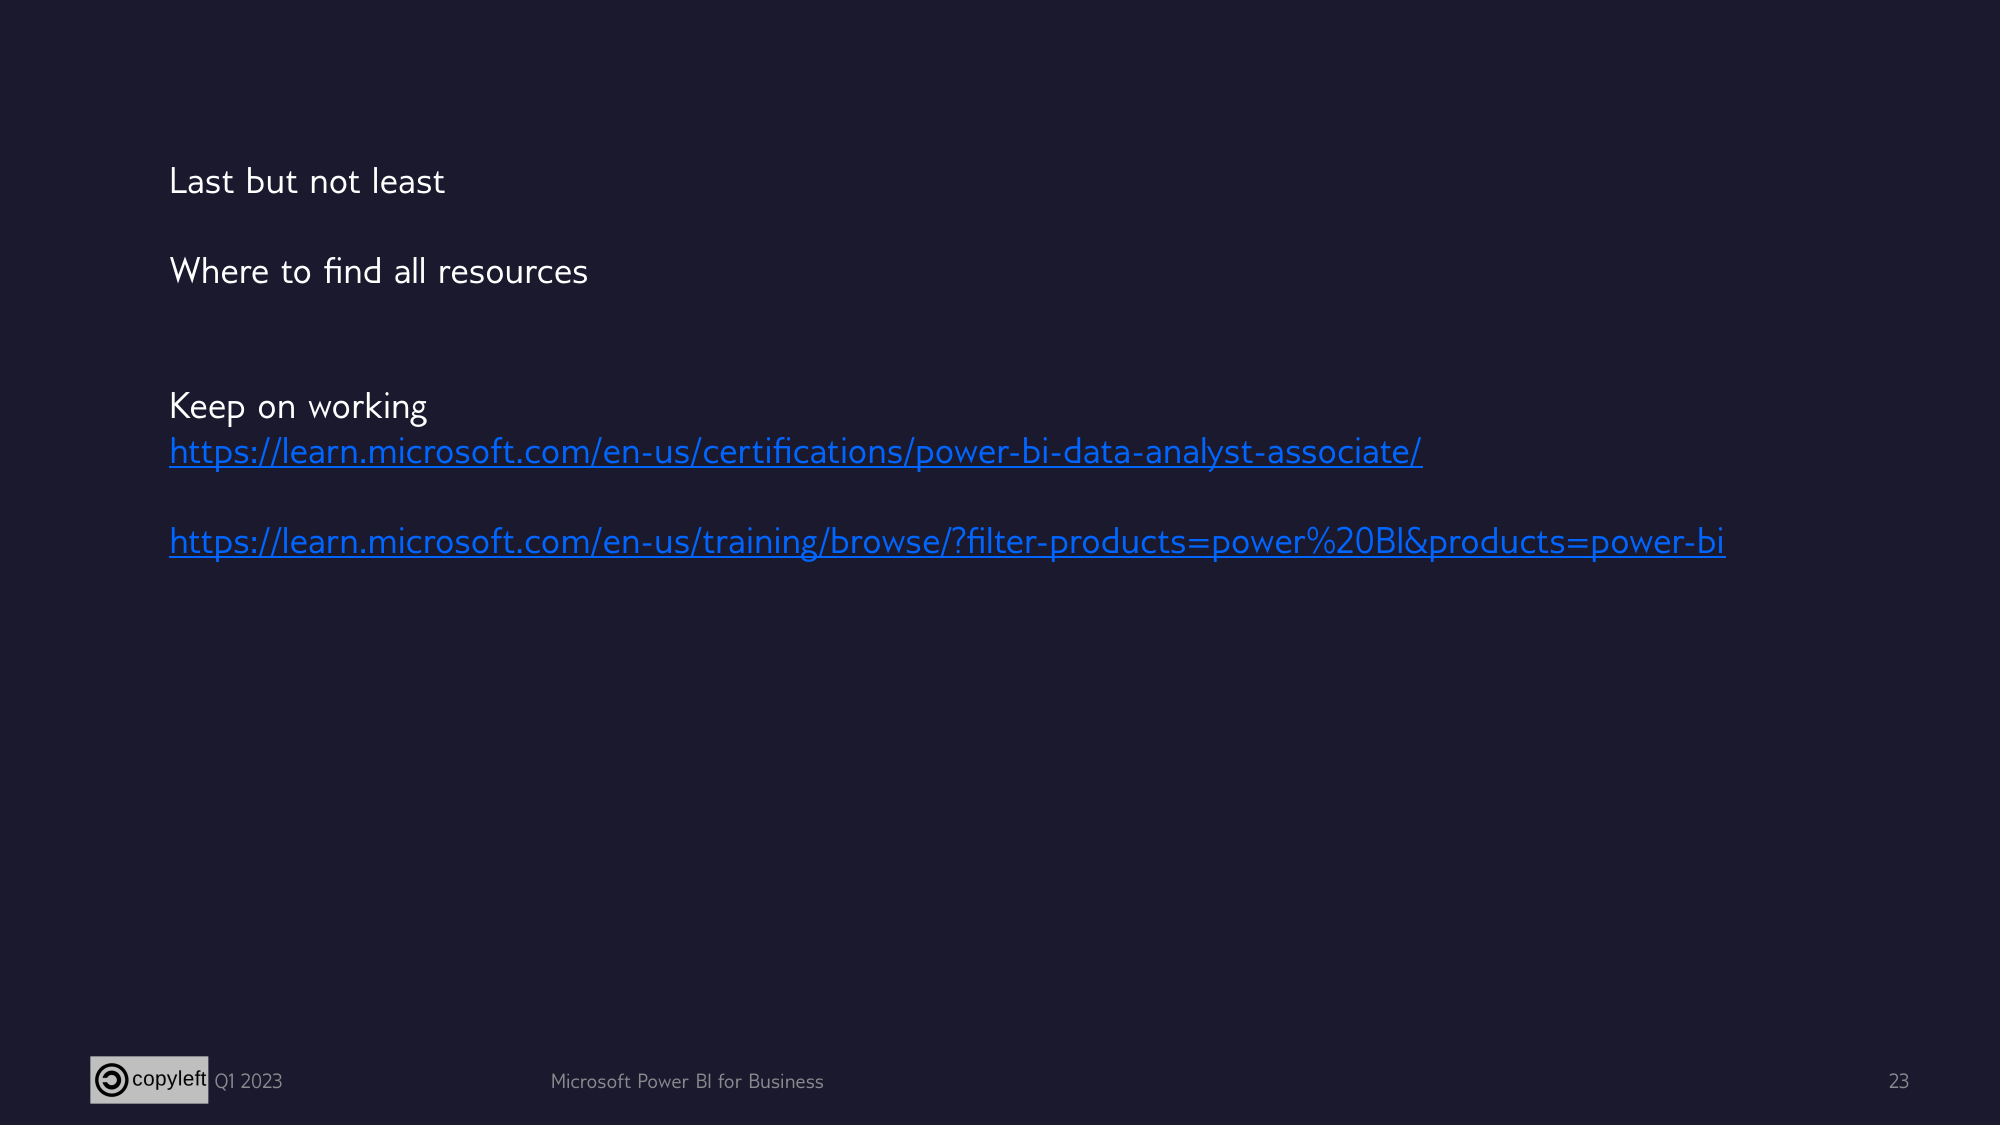

Last but not least

Where to find all resources

Keep on working
https://learn.microsoft.com/en-us/certifications/power-bi-data-analyst-associate/

https://learn.microsoft.com/en-us/training/browse/?filter-products=power%20BI&products=power-bi

Q1 2023
Microsoft Power BI for Business
23